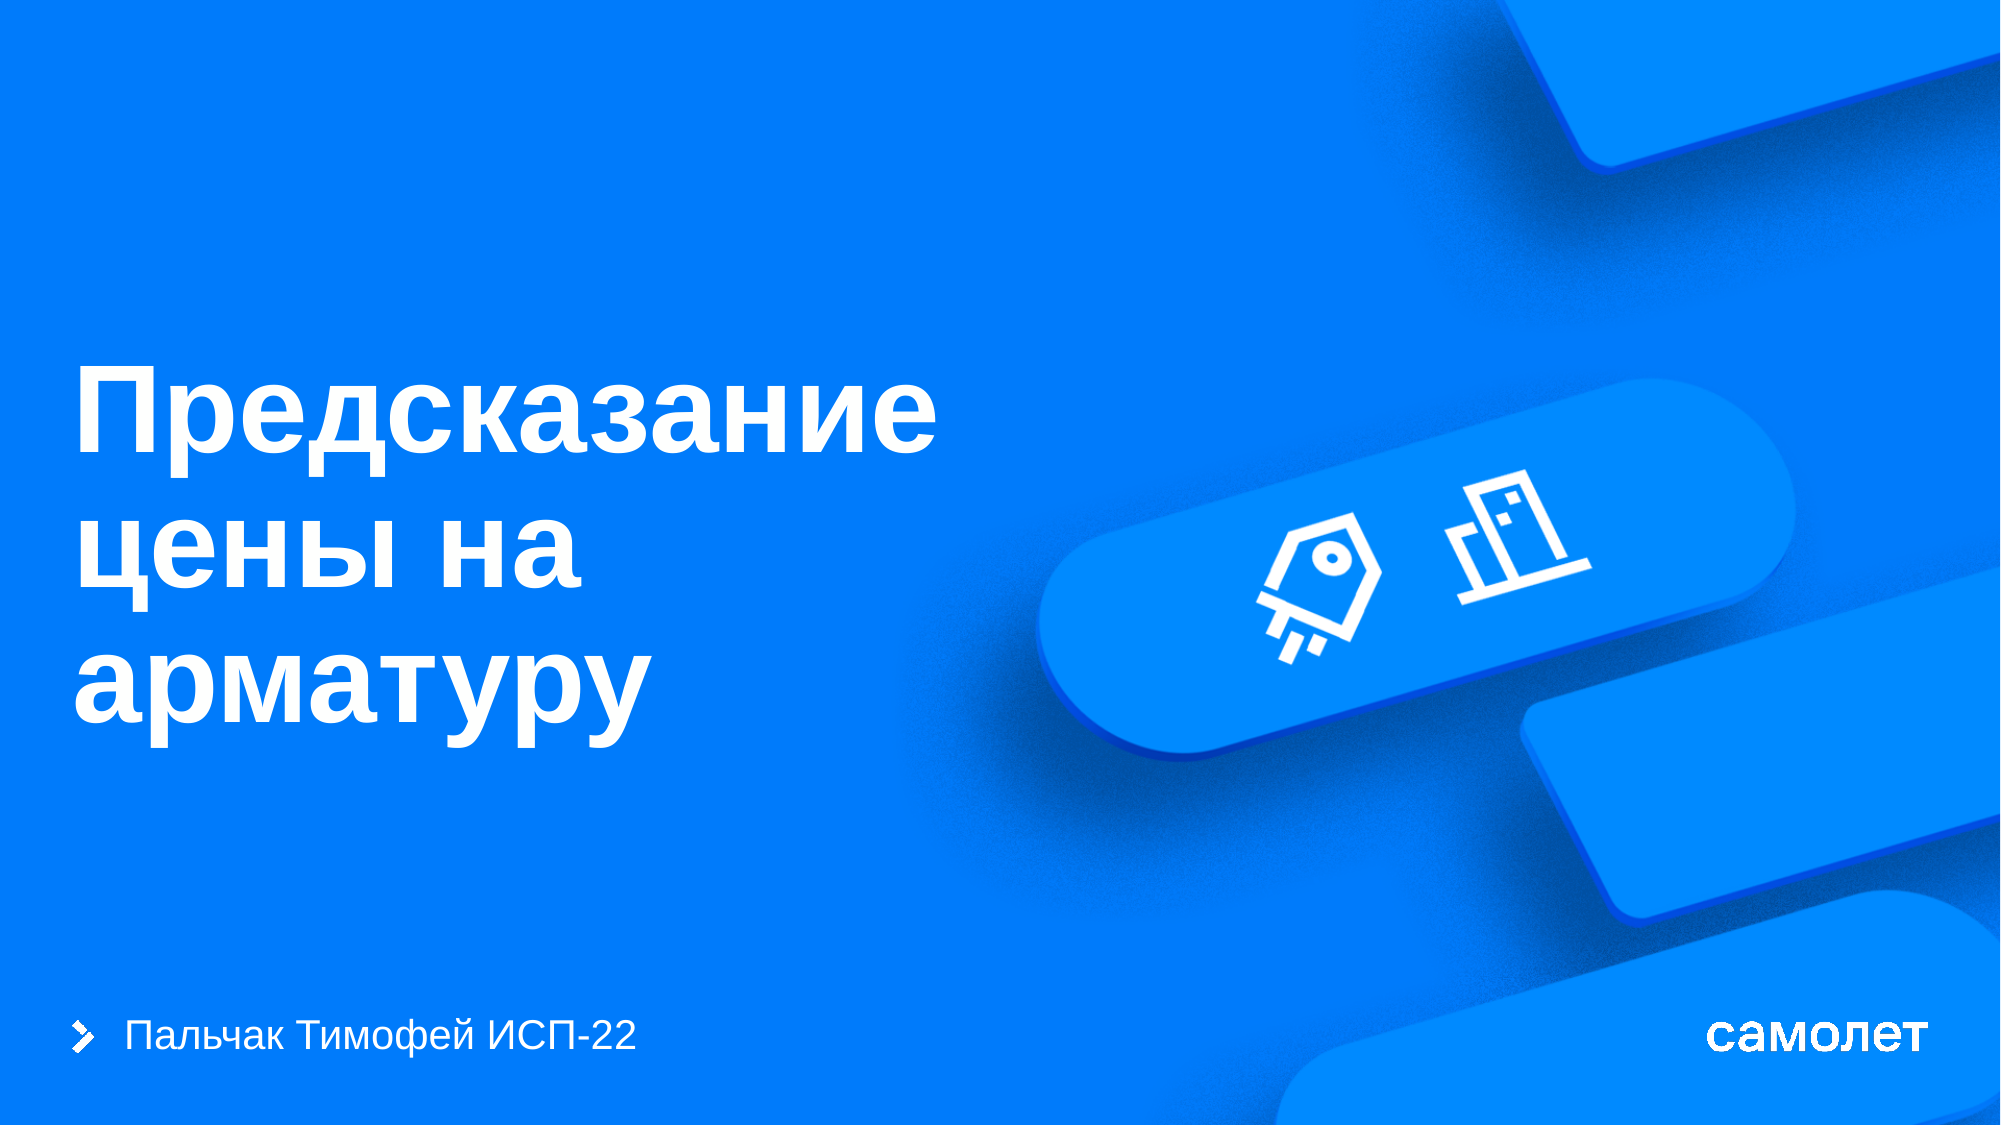

# Предсказание цены на арматуру
Пальчак Тимофей ИСП-22